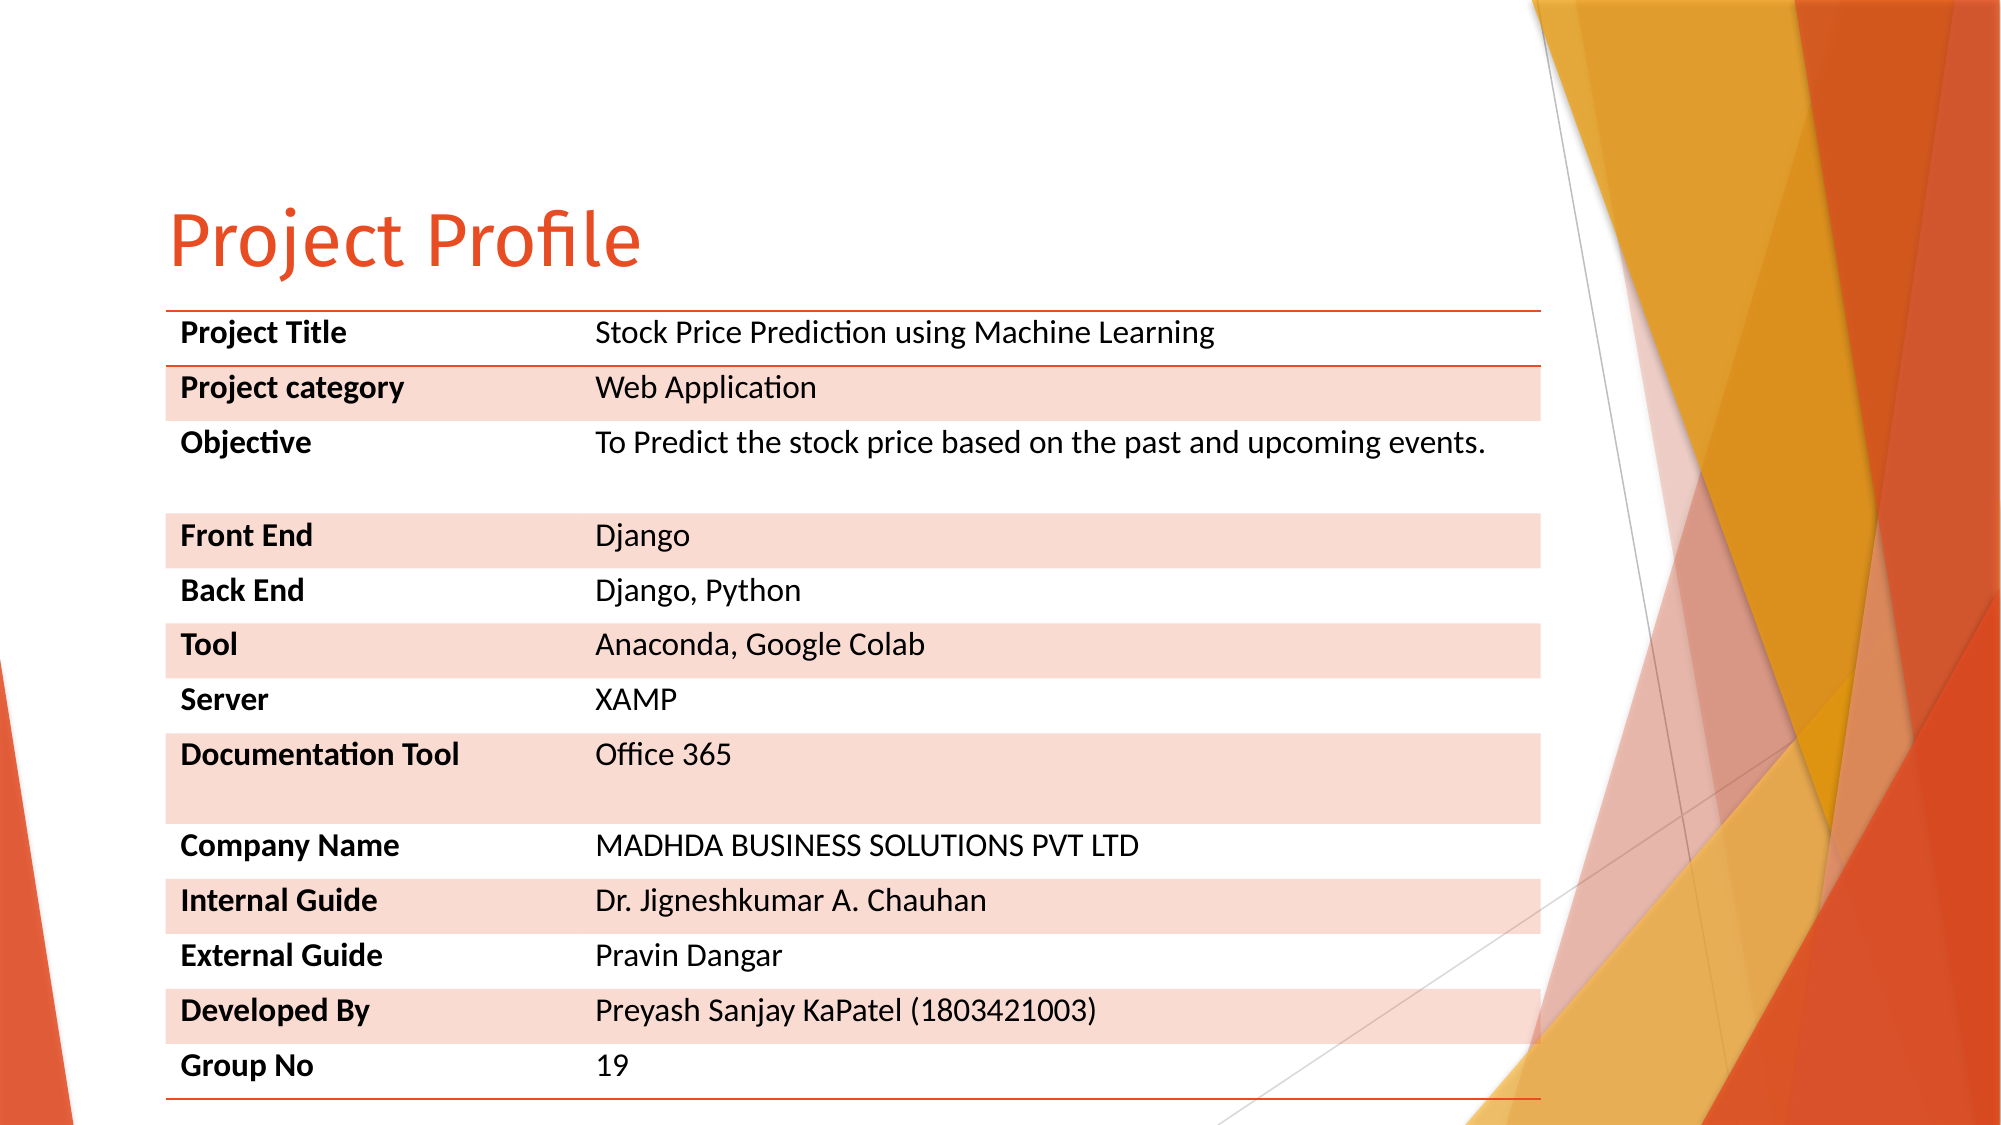

Project Profile
| Project Title | Stock Price Prediction using Machine Learning |
| --- | --- |
| Project category | Web Application |
| Objective | To Predict the stock price based on the past and upcoming events. |
| Front End | Django |
| Back End | Django, Python |
| Tool | Anaconda, Google Colab |
| Server | XAMP |
| Documentation Tool | Office 365 |
| Company Name | MADHDA BUSINESS SOLUTIONS PVT LTD |
| Internal Guide | Dr. Jigneshkumar A. Chauhan |
| External Guide | Pravin Dangar |
| Developed By | Preyash Sanjay KaPatel (1803421003) |
| Group No | 19 |